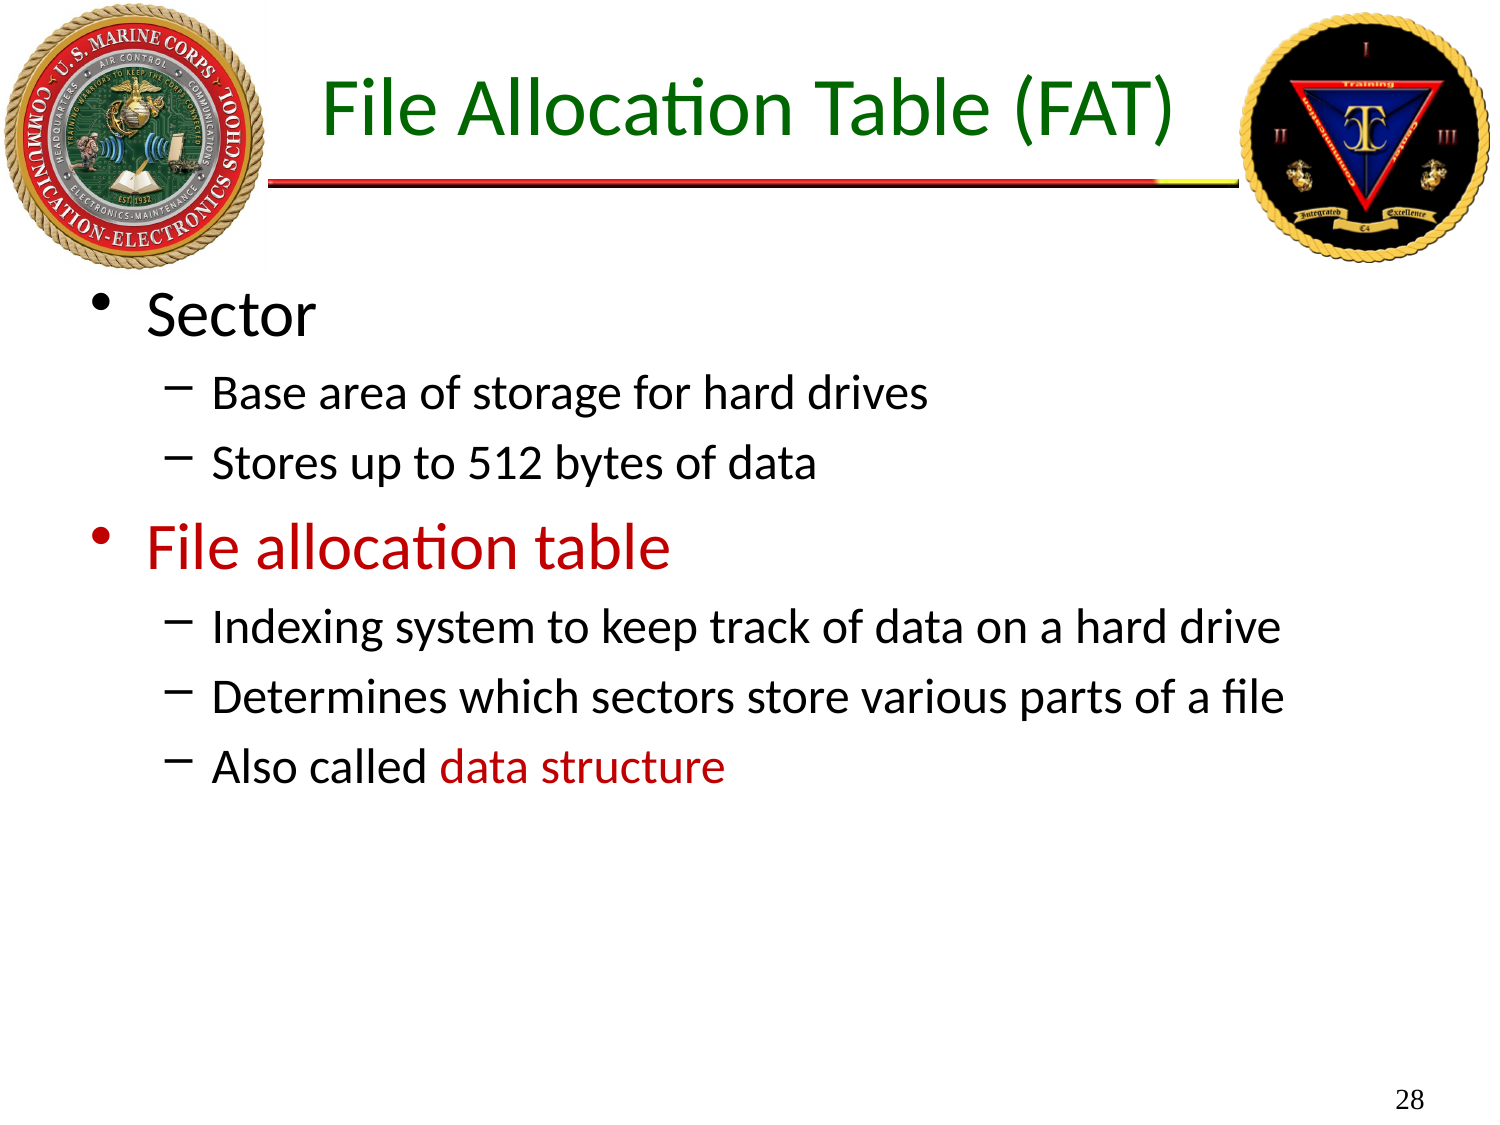

# File Allocation Table (FAT)
Sector
Base area of storage for hard drives
Stores up to 512 bytes of data
File allocation table
Indexing system to keep track of data on a hard drive
Determines which sectors store various parts of a file
Also called data structure